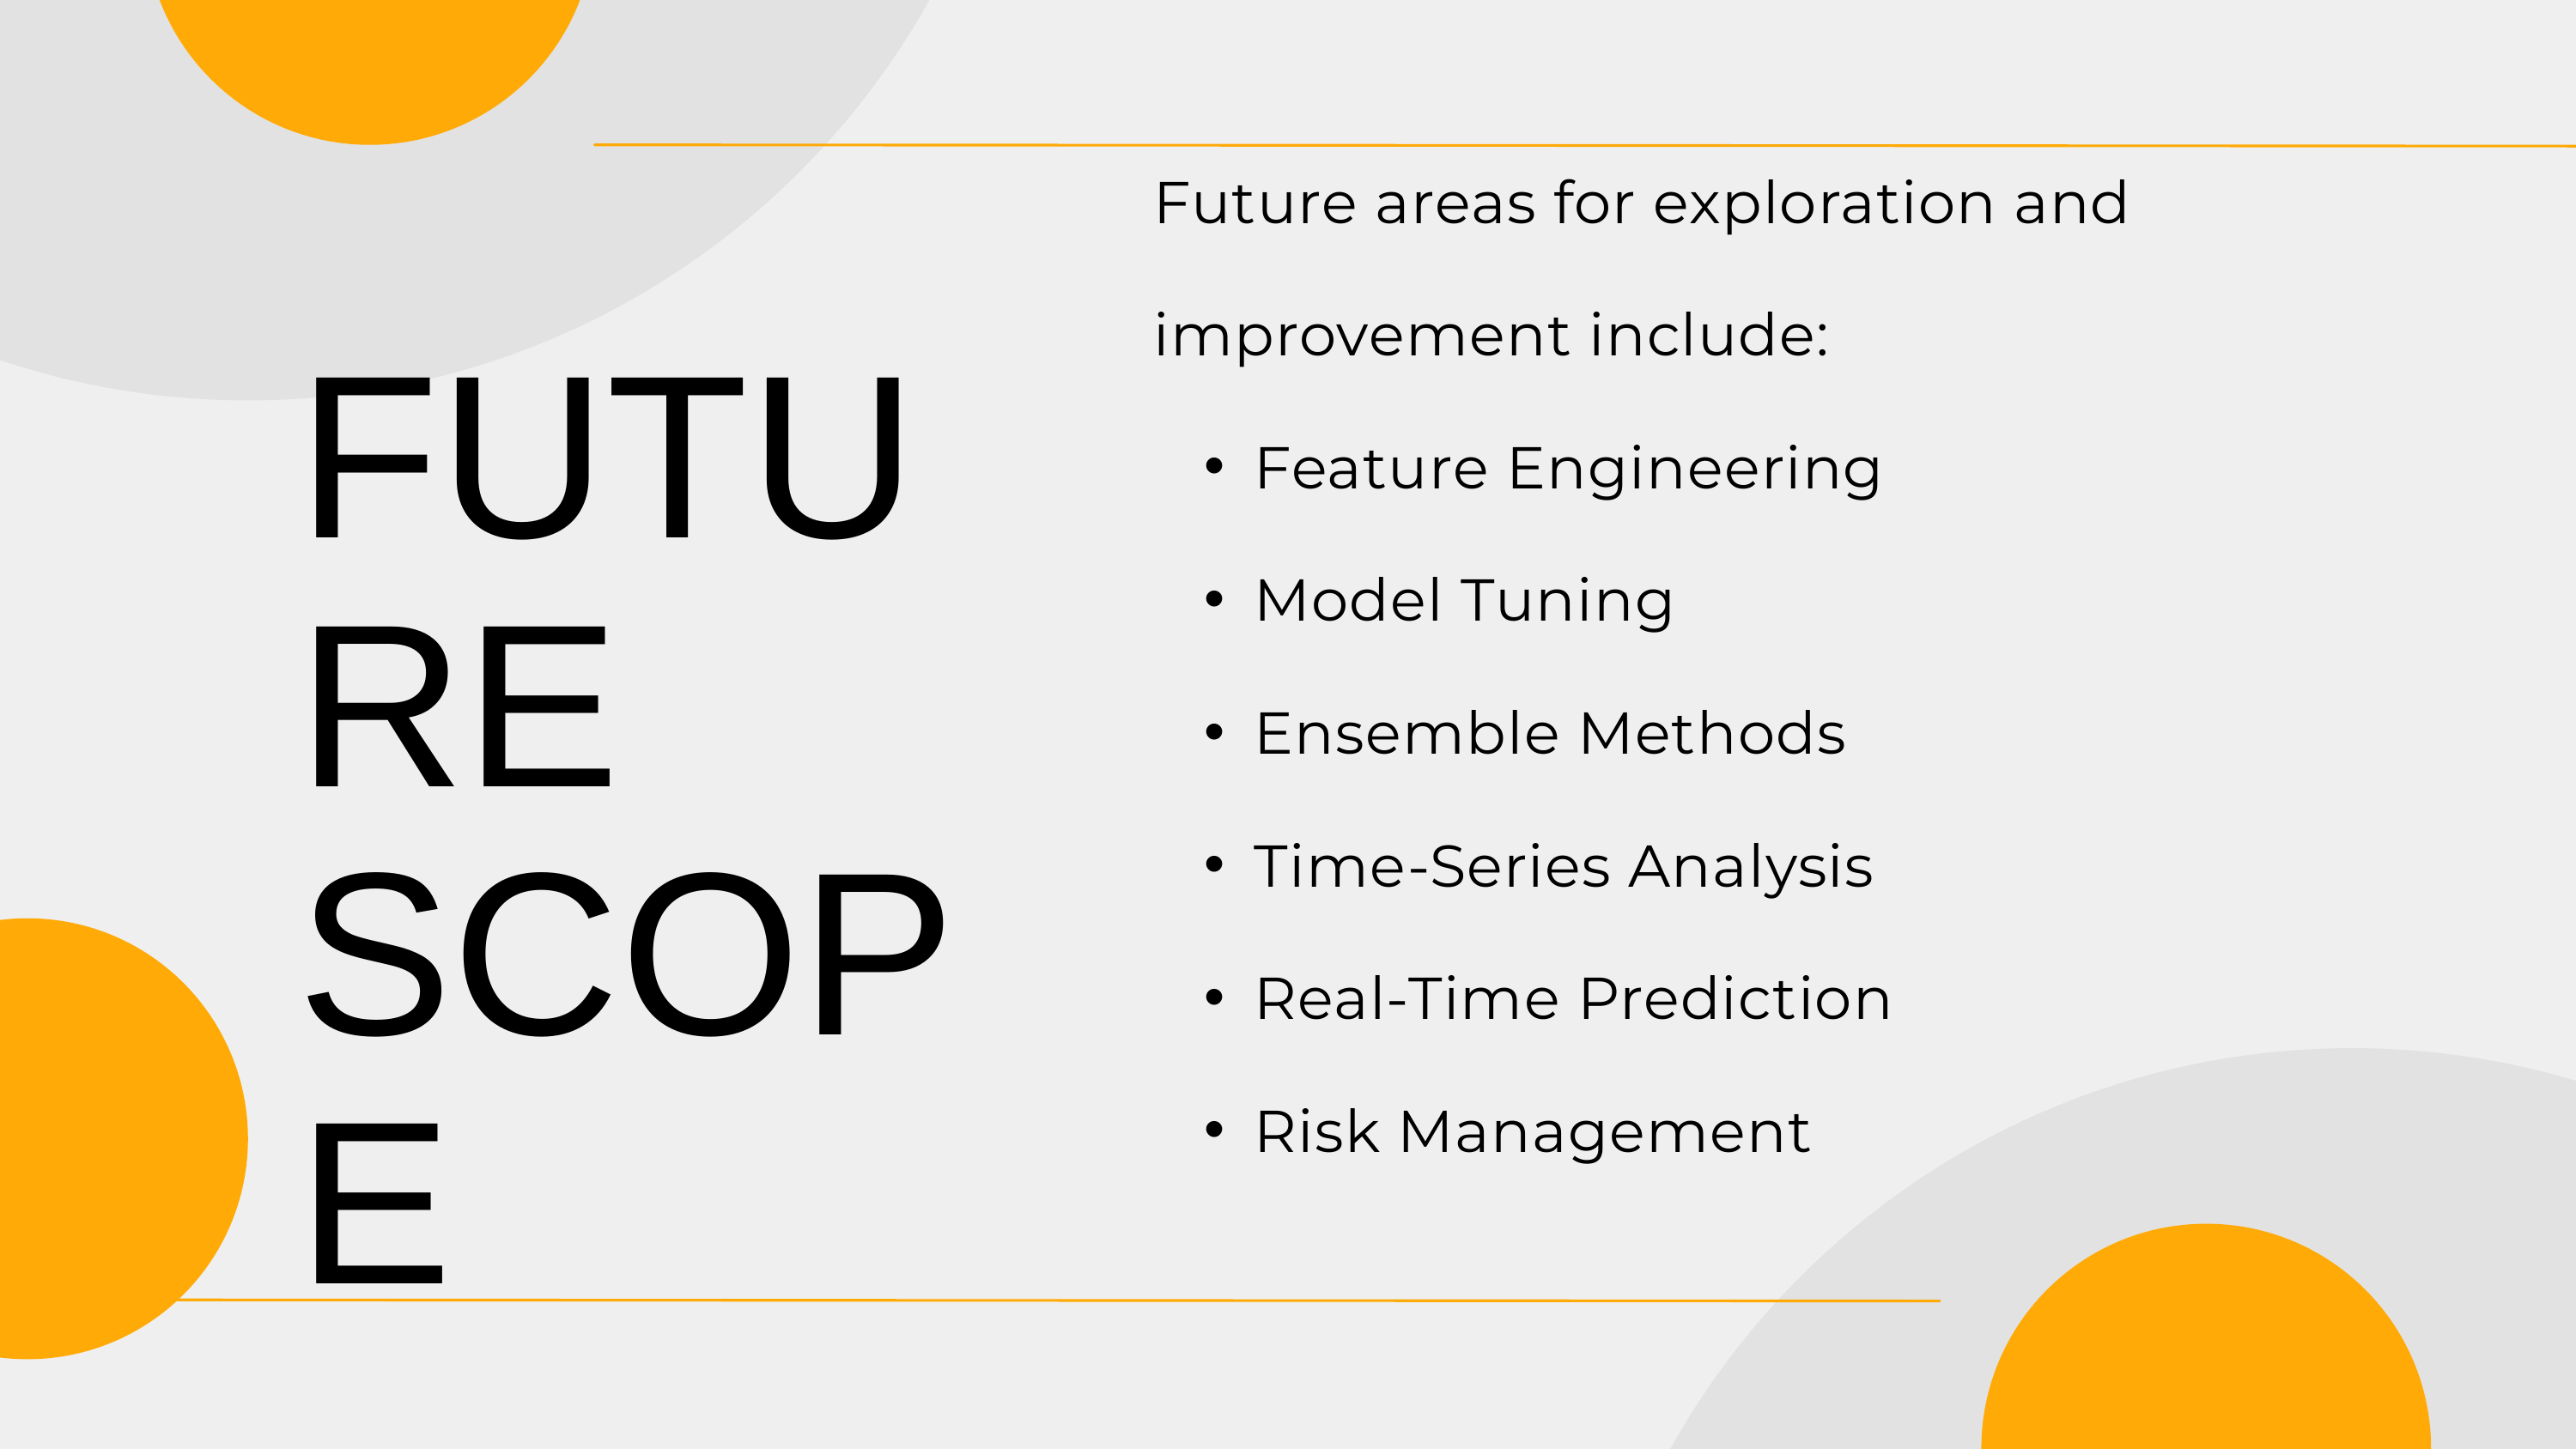

Future areas for exploration and improvement include:
Feature Engineering
Model Tuning
Ensemble Methods
Time-Series Analysis
Real-Time Prediction
Risk Management

FUTURE
SCOPE